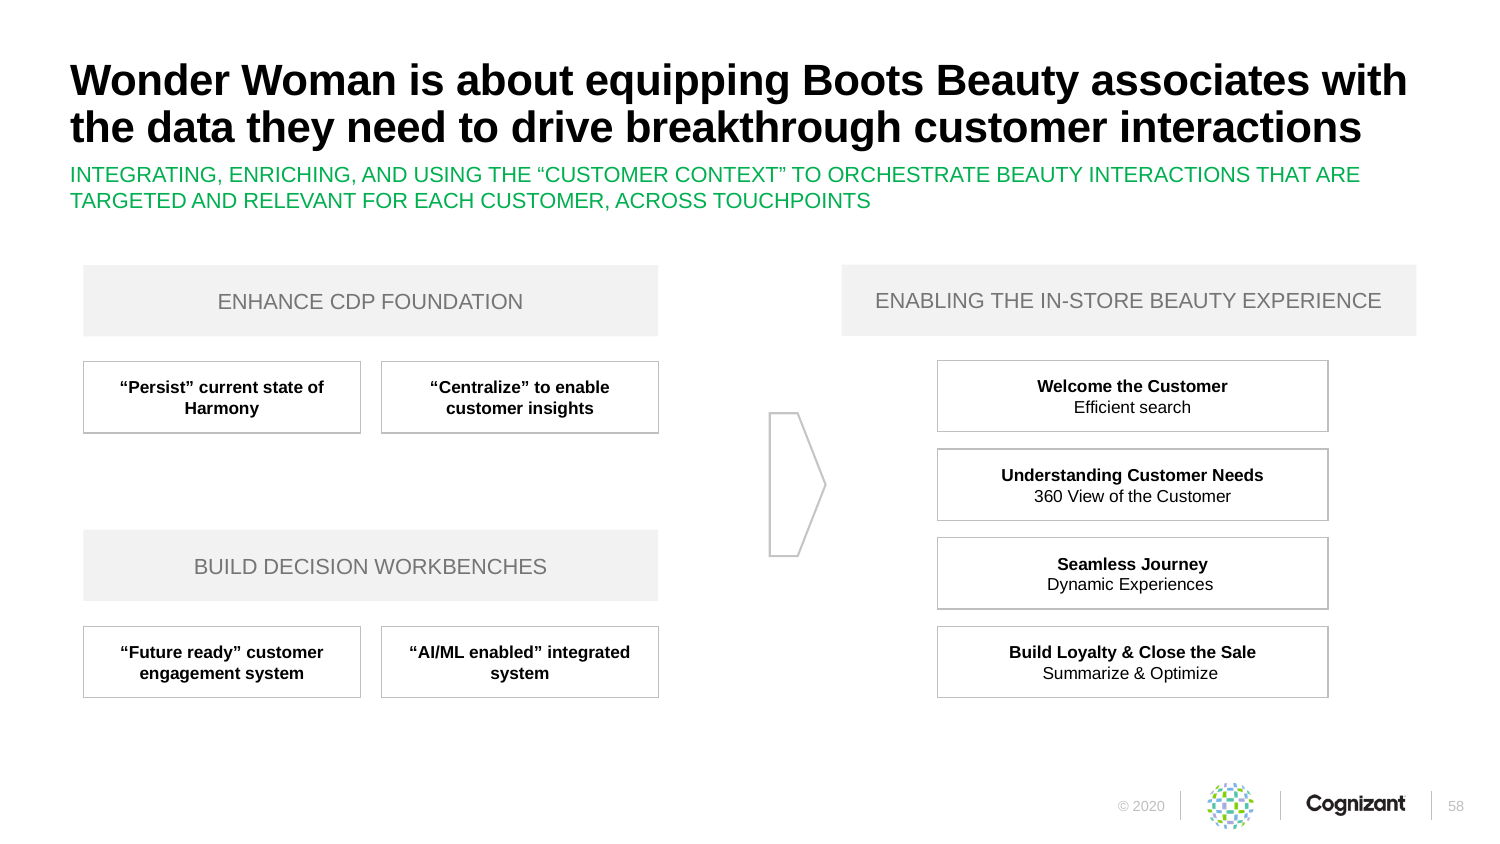

# Wonder Woman is about equipping Boots Beauty associates with the data they need to drive breakthrough customer interactions
INTEGRATING, ENRICHING, AND USING THE “CUSTOMER CONTEXT” TO ORCHESTRATE BEAUTY INTERACTIONS THAT ARE TARGETED AND RELEVANT FOR EACH CUSTOMER, ACROSS TOUCHPOINTS
ENABLING THE IN-STORE BEAUTY EXPERIENCE
ENHANCE CDP FOUNDATION
Welcome the Customer
Efficient search
“Centralize” to enable customer insights
“Persist” current state of Harmony

Understanding Customer Needs
360 View of the Customer
BUILD DECISION WORKBENCHES
Seamless Journey
Dynamic Experiences
Build Loyalty & Close the Sale
Summarize & Optimize
“AI/ML enabled” integrated system
“Future ready” customer engagement system
58
© 2020